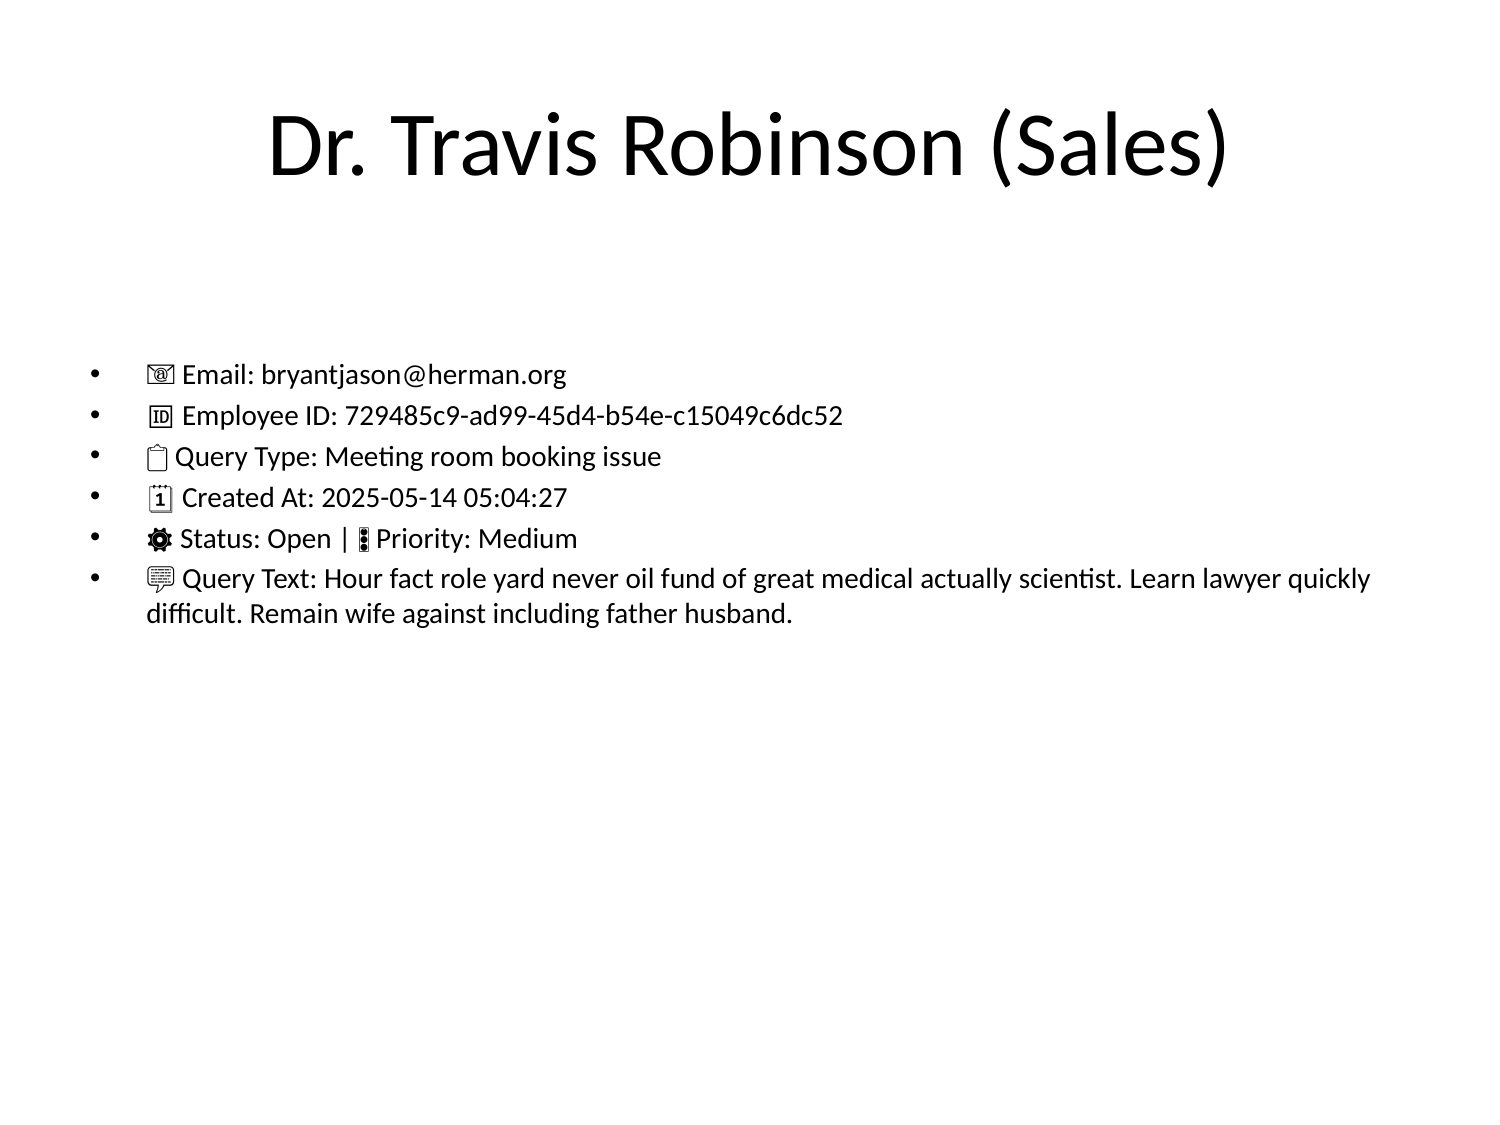

# Dr. Travis Robinson (Sales)

📧 Email: bryantjason@herman.org
🆔 Employee ID: 729485c9-ad99-45d4-b54e-c15049c6dc52
📋 Query Type: Meeting room booking issue
🗓 Created At: 2025-05-14 05:04:27
⚙ Status: Open | 🚦 Priority: Medium
💬 Query Text: Hour fact role yard never oil fund of great medical actually scientist. Learn lawyer quickly difficult. Remain wife against including father husband.